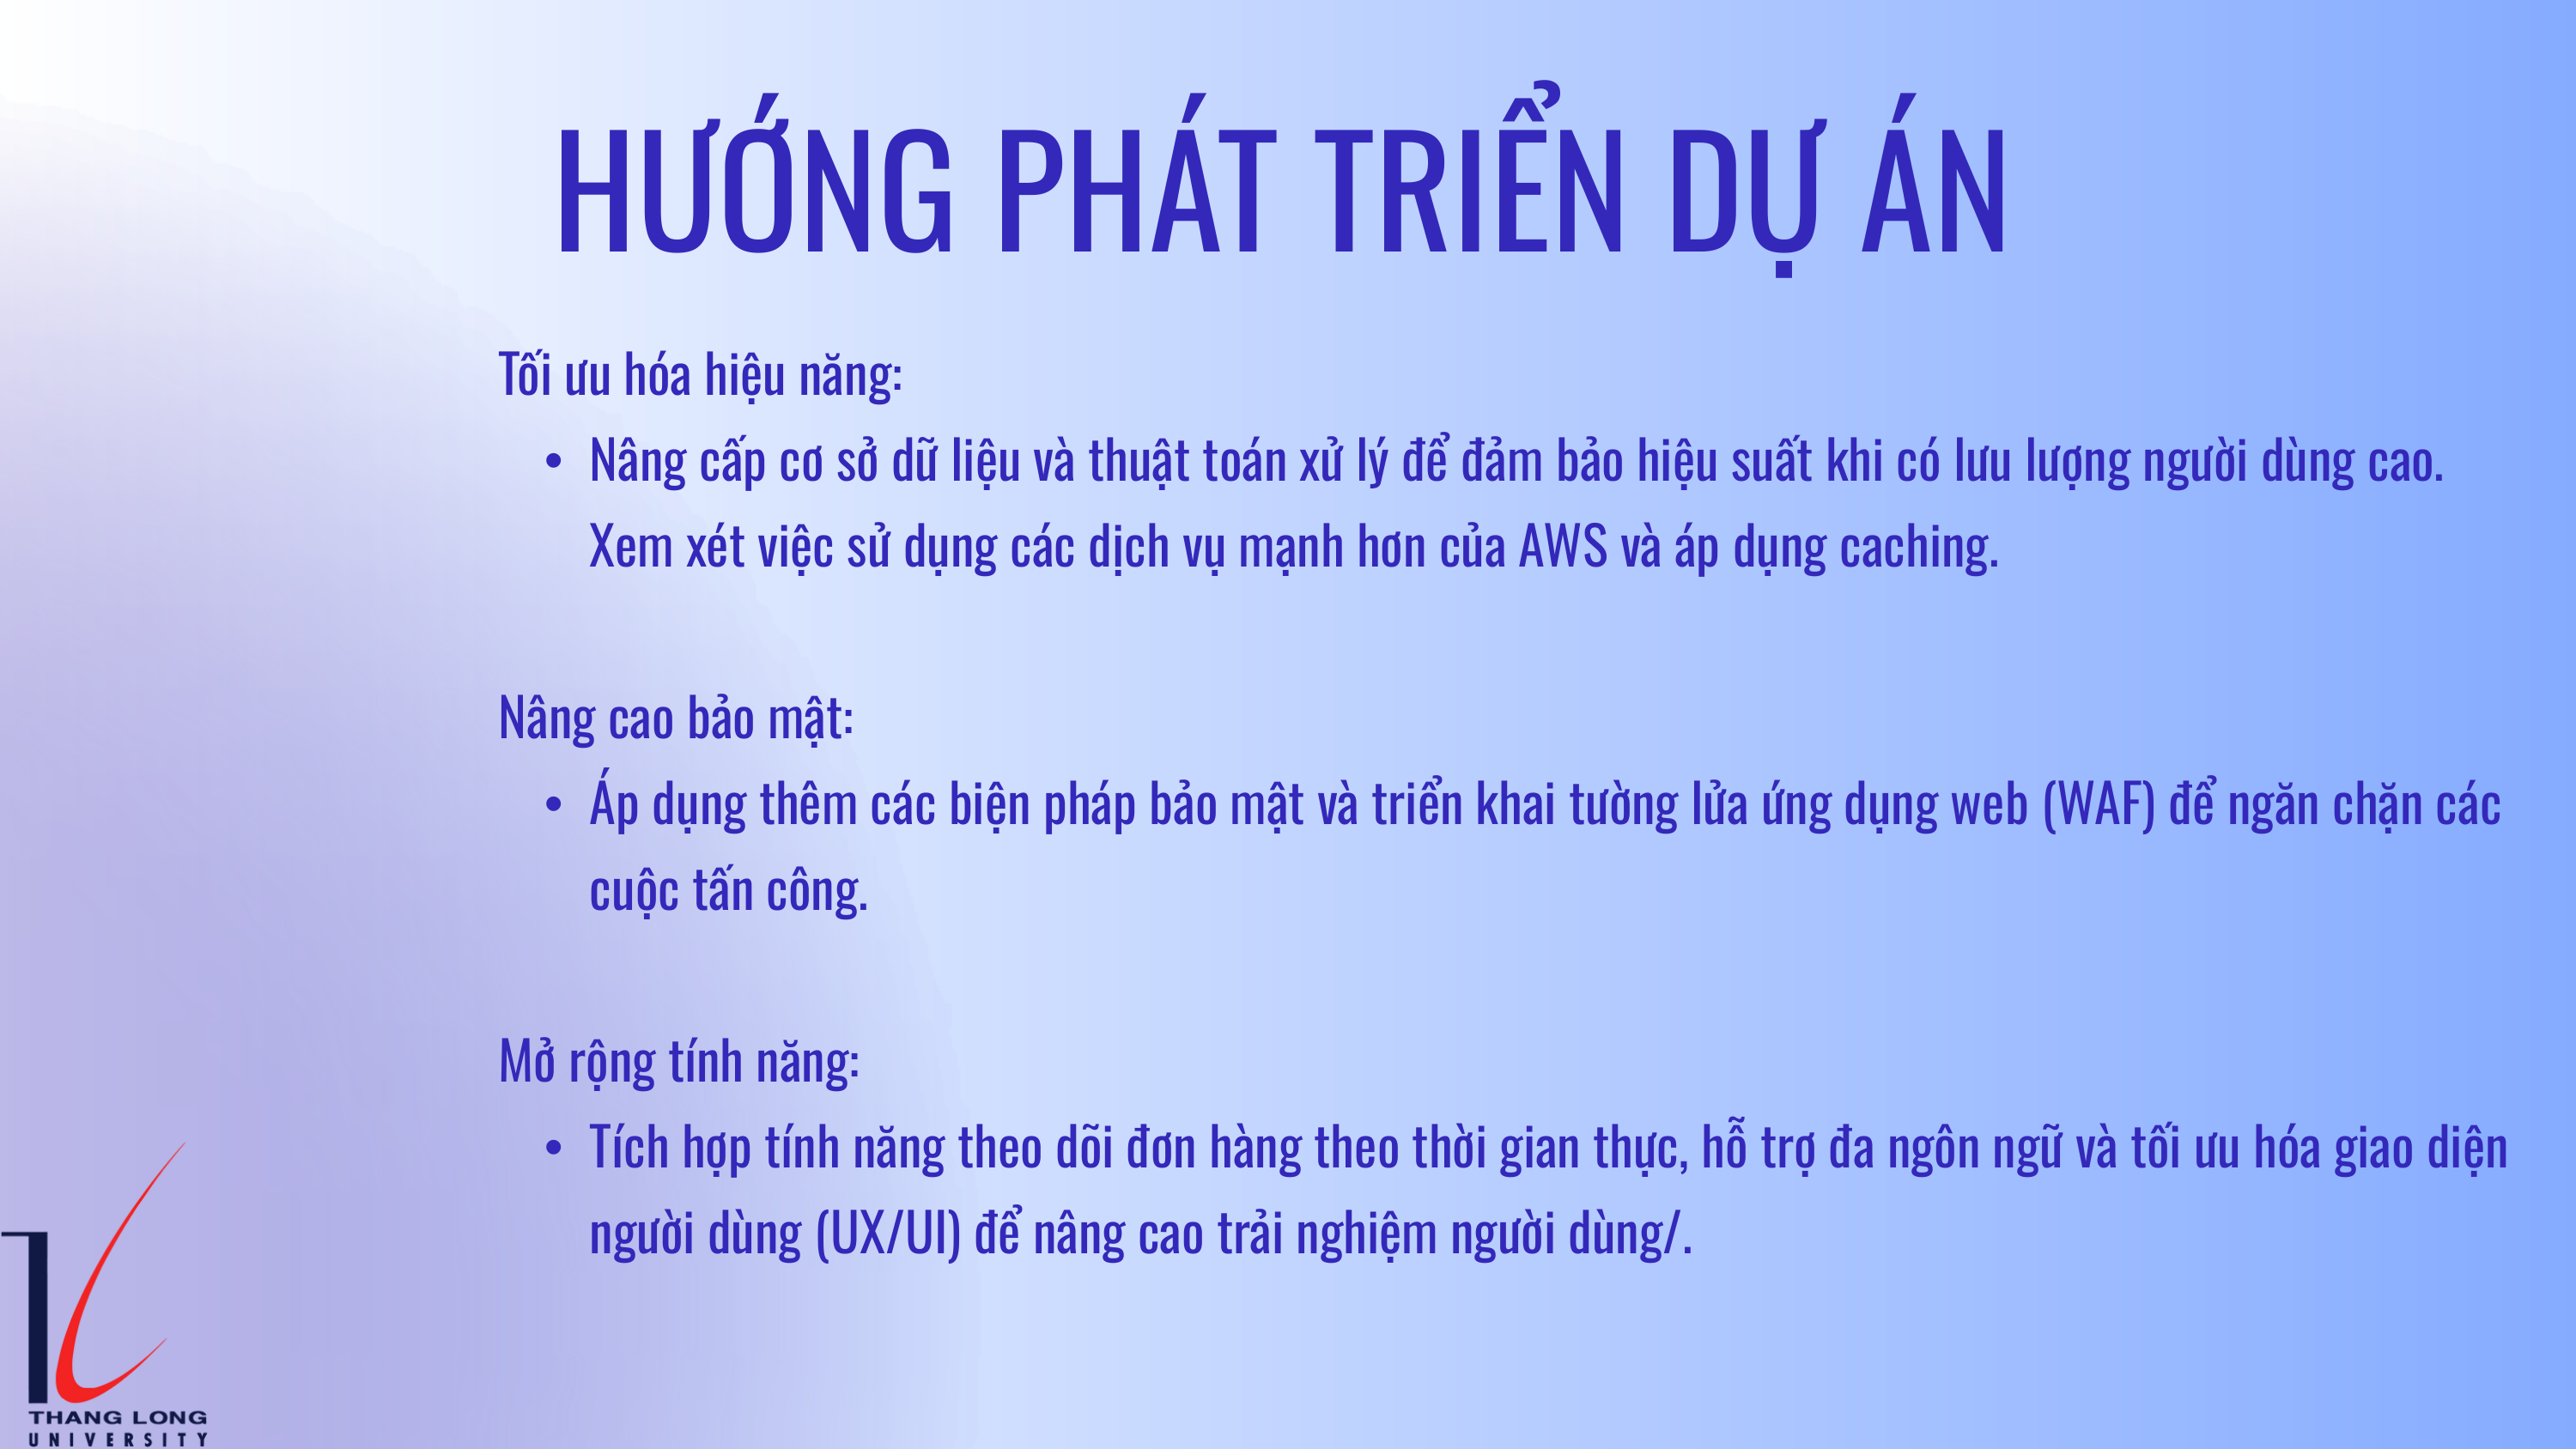

HƯỚNG PHÁT TRIỂN DỰ ÁN
Tối ưu hóa hiệu năng:
Nâng cấp cơ sở dữ liệu và thuật toán xử lý để đảm bảo hiệu suất khi có lưu lượng người dùng cao. Xem xét việc sử dụng các dịch vụ mạnh hơn của AWS và áp dụng caching.

Nâng cao bảo mật:
Áp dụng thêm các biện pháp bảo mật và triển khai tường lửa ứng dụng web (WAF) để ngăn chặn các cuộc tấn công​.

Mở rộng tính năng:
Tích hợp tính năng theo dõi đơn hàng theo thời gian thực, hỗ trợ đa ngôn ngữ và tối ưu hóa giao diện người dùng (UX/UI) để nâng cao trải nghiệm người dùng/.